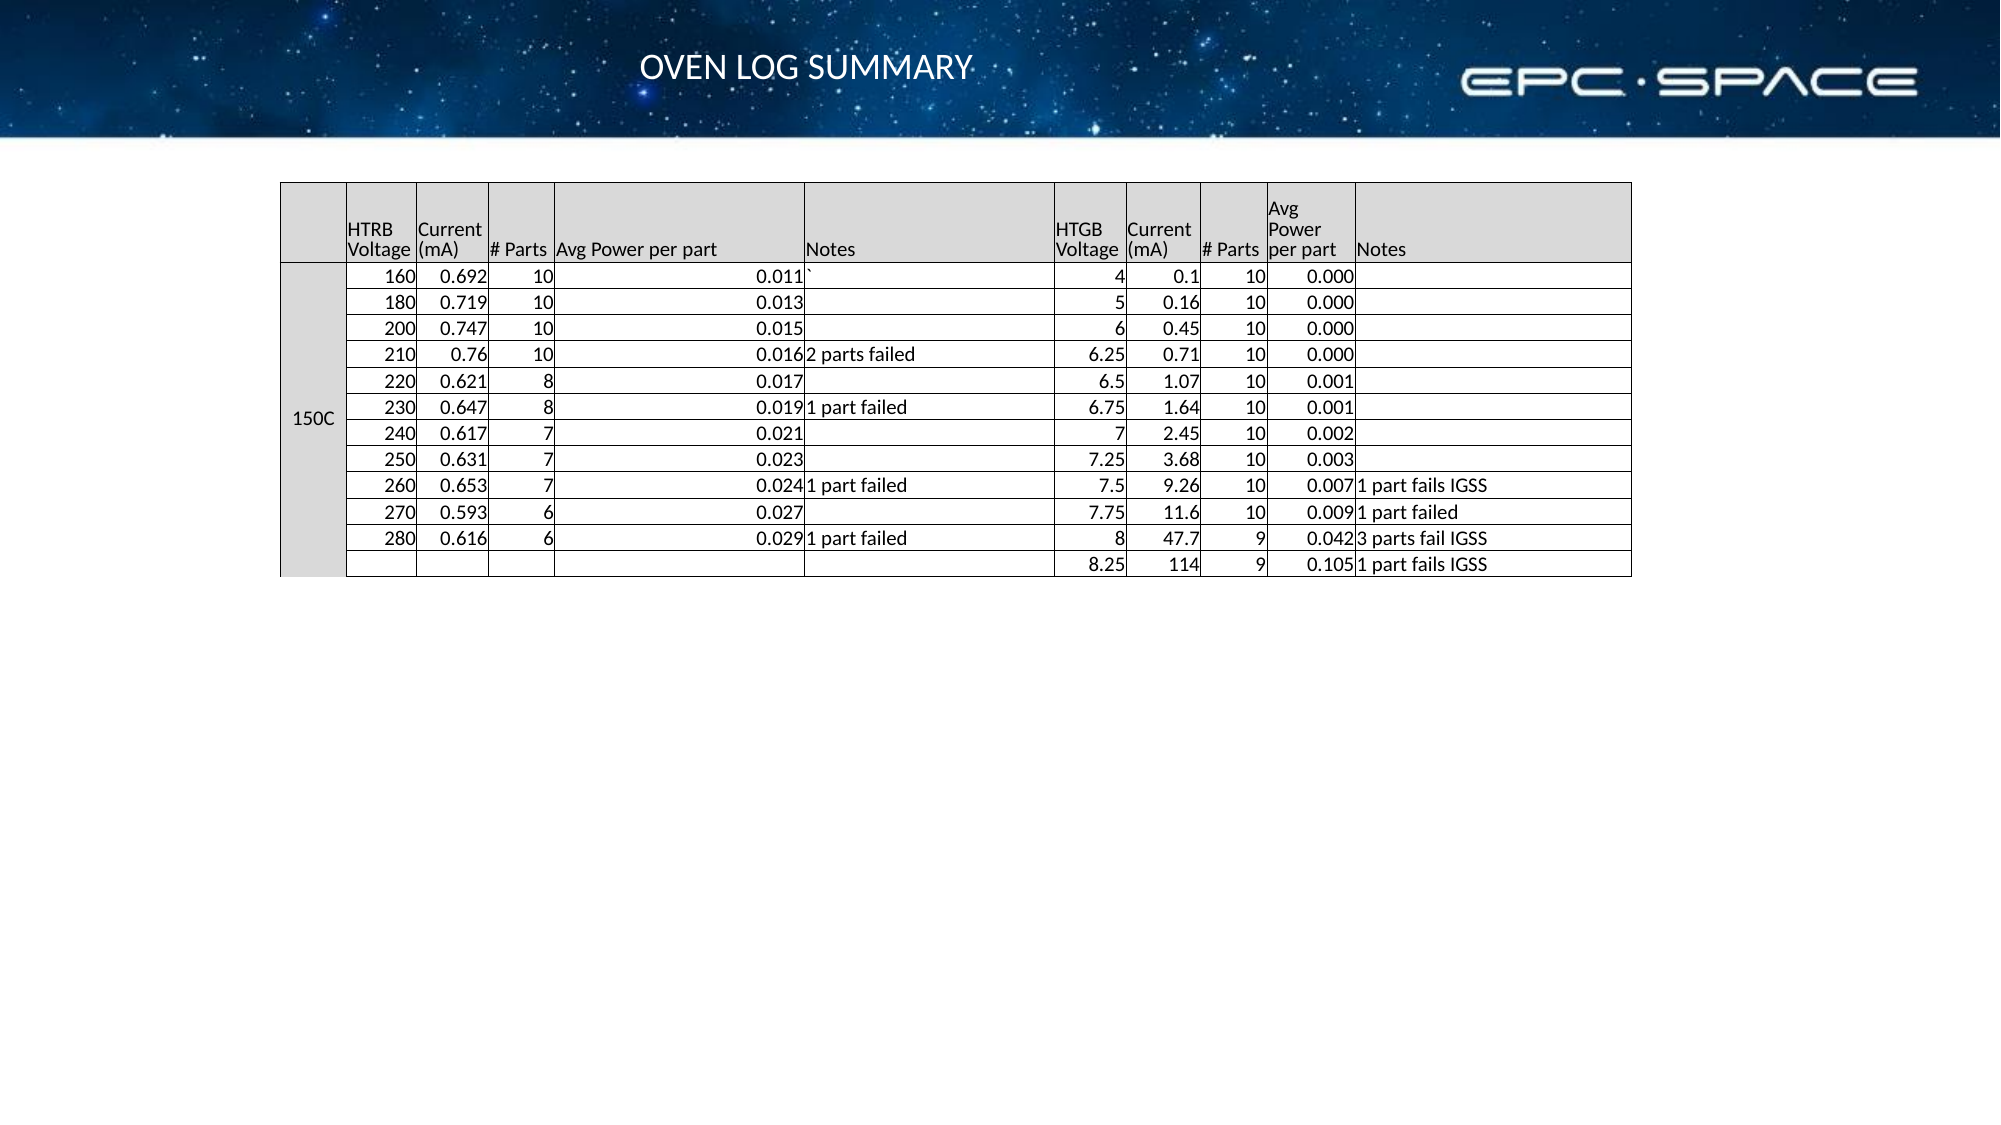

OVEN LOG SUMMARY
|  | HTRB Voltage | Current (mA) | # Parts | Avg Power per part | Notes | HTGB Voltage | Current (mA) | # Parts | Avg Power per part | Notes |
| --- | --- | --- | --- | --- | --- | --- | --- | --- | --- | --- |
| 150C | 160 | 0.692 | 10 | 0.011 | ` | 4 | 0.1 | 10 | 0.000 |  |
|  | 180 | 0.719 | 10 | 0.013 |  | 5 | 0.16 | 10 | 0.000 |  |
|  | 200 | 0.747 | 10 | 0.015 |  | 6 | 0.45 | 10 | 0.000 |  |
|  | 210 | 0.76 | 10 | 0.016 | 2 parts failed | 6.25 | 0.71 | 10 | 0.000 |  |
|  | 220 | 0.621 | 8 | 0.017 |  | 6.5 | 1.07 | 10 | 0.001 |  |
|  | 230 | 0.647 | 8 | 0.019 | 1 part failed | 6.75 | 1.64 | 10 | 0.001 |  |
|  | 240 | 0.617 | 7 | 0.021 |  | 7 | 2.45 | 10 | 0.002 |  |
|  | 250 | 0.631 | 7 | 0.023 |  | 7.25 | 3.68 | 10 | 0.003 |  |
|  | 260 | 0.653 | 7 | 0.024 | 1 part failed | 7.5 | 9.26 | 10 | 0.007 | 1 part fails IGSS |
|  | 270 | 0.593 | 6 | 0.027 |  | 7.75 | 11.6 | 10 | 0.009 | 1 part failed |
|  | 280 | 0.616 | 6 | 0.029 | 1 part failed | 8 | 47.7 | 9 | 0.042 | 3 parts fail IGSS |
|  |  |  |  |  |  | 8.25 | 114 | 9 | 0.105 | 1 part fails IGSS |